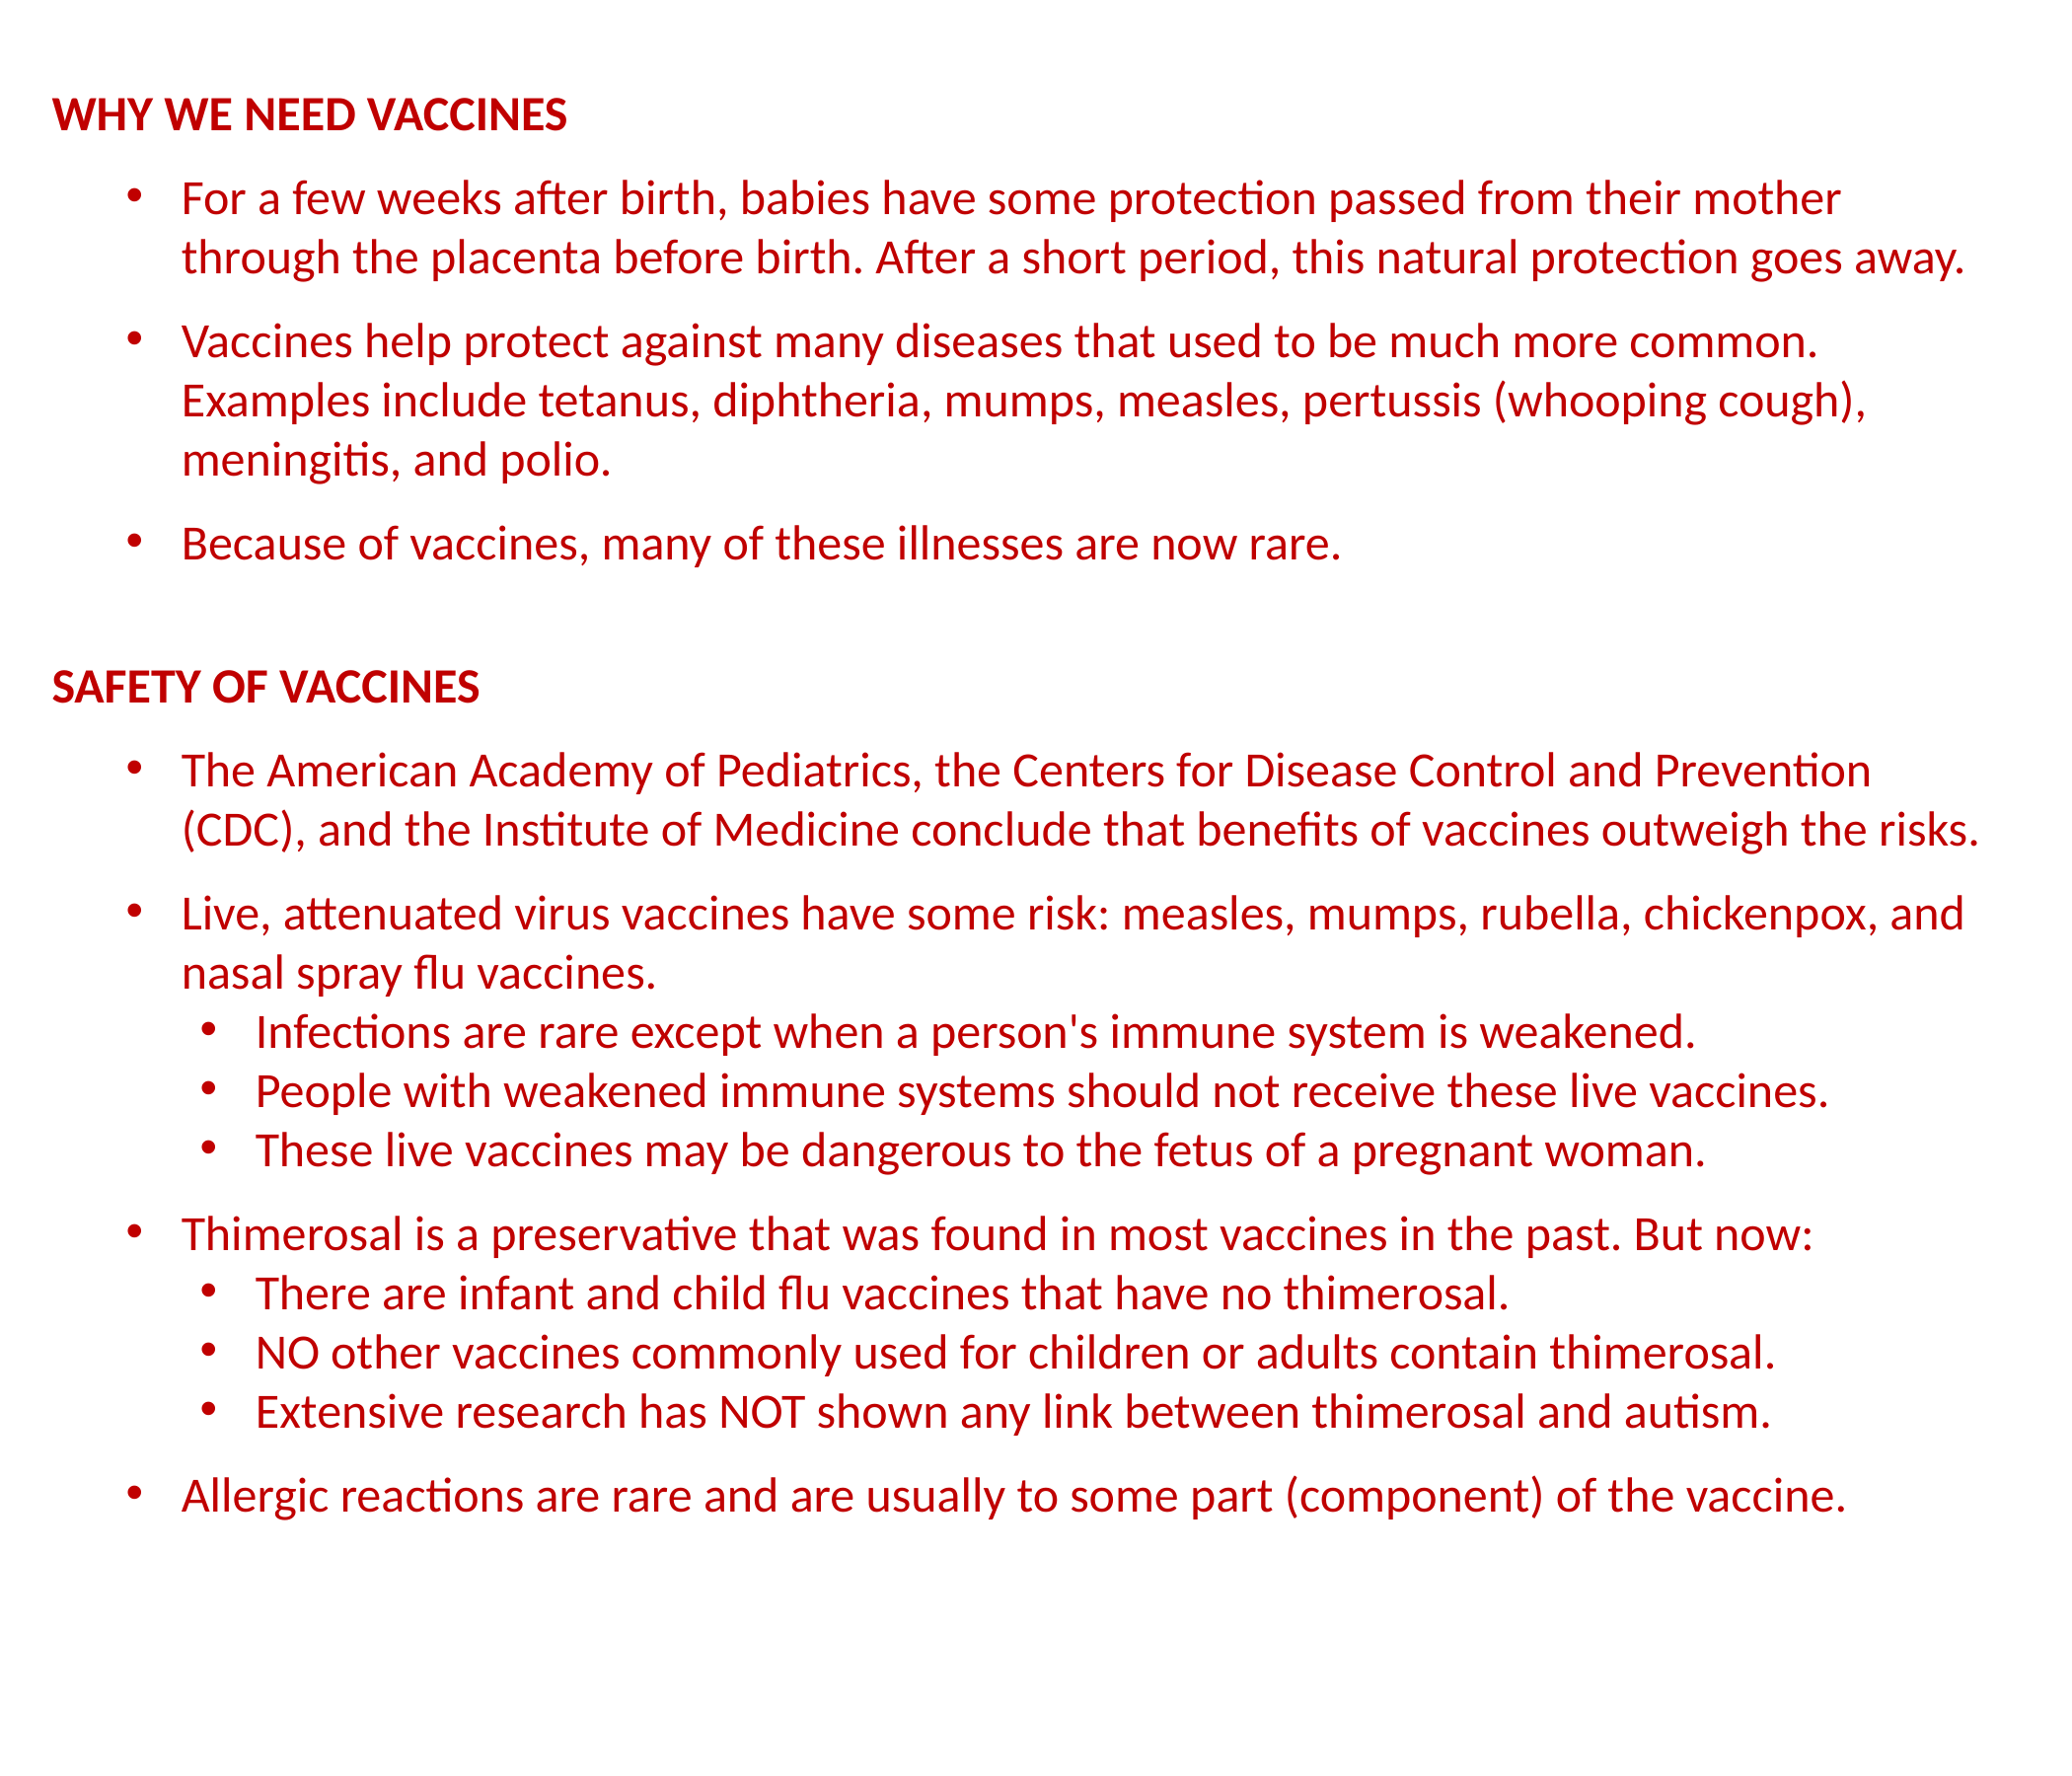

WHY WE NEED VACCINES
For a few weeks after birth, babies have some protection passed from their mother through the placenta before birth. After a short period, this natural protection goes away.
Vaccines help protect against many diseases that used to be much more common. Examples include tetanus, diphtheria, mumps, measles, pertussis (whooping cough), meningitis, and polio.
Because of vaccines, many of these illnesses are now rare.

SAFETY OF VACCINES
The American Academy of Pediatrics, the Centers for Disease Control and Prevention (CDC), and the Institute of Medicine conclude that benefits of vaccines outweigh the risks.
Live, attenuated virus vaccines have some risk: measles, mumps, rubella, chickenpox, and nasal spray flu vaccines.
Infections are rare except when a person's immune system is weakened.
People with weakened immune systems should not receive these live vaccines.
These live vaccines may be dangerous to the fetus of a pregnant woman.
Thimerosal is a preservative that was found in most vaccines in the past. But now:
There are infant and child flu vaccines that have no thimerosal.
NO other vaccines commonly used for children or adults contain thimerosal.
Extensive research has NOT shown any link between thimerosal and autism.
Allergic reactions are rare and are usually to some part (component) of the vaccine.